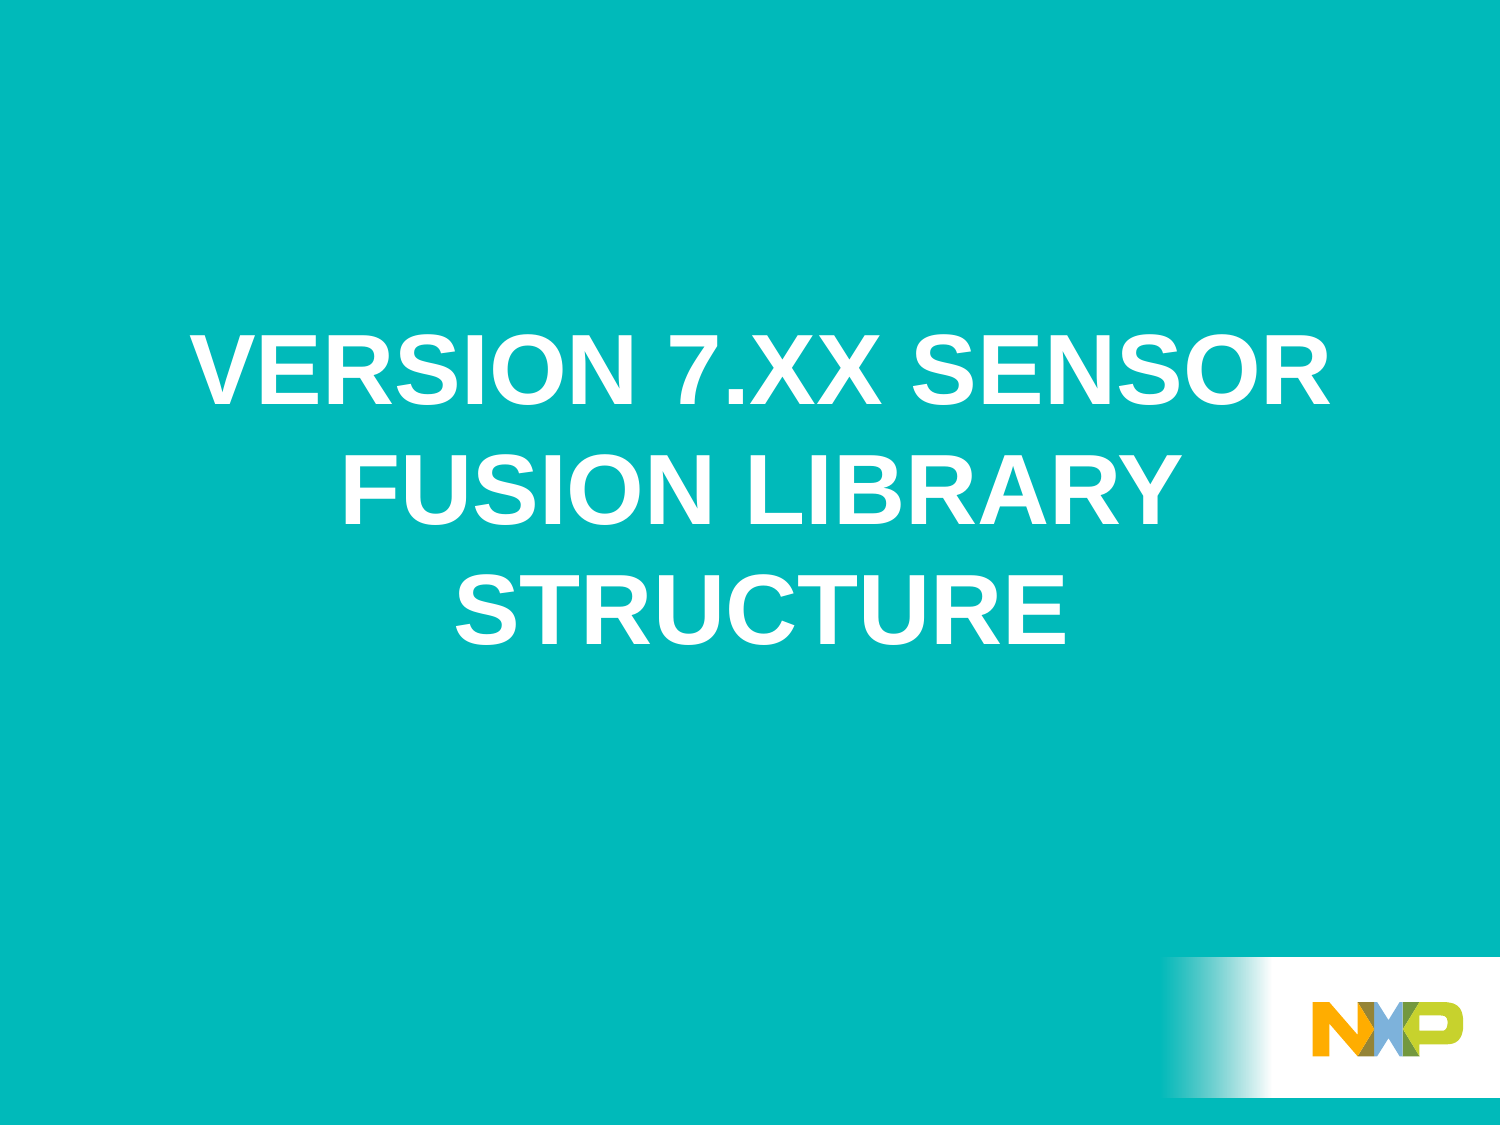

# Version 7.xx sensor fusion library structure